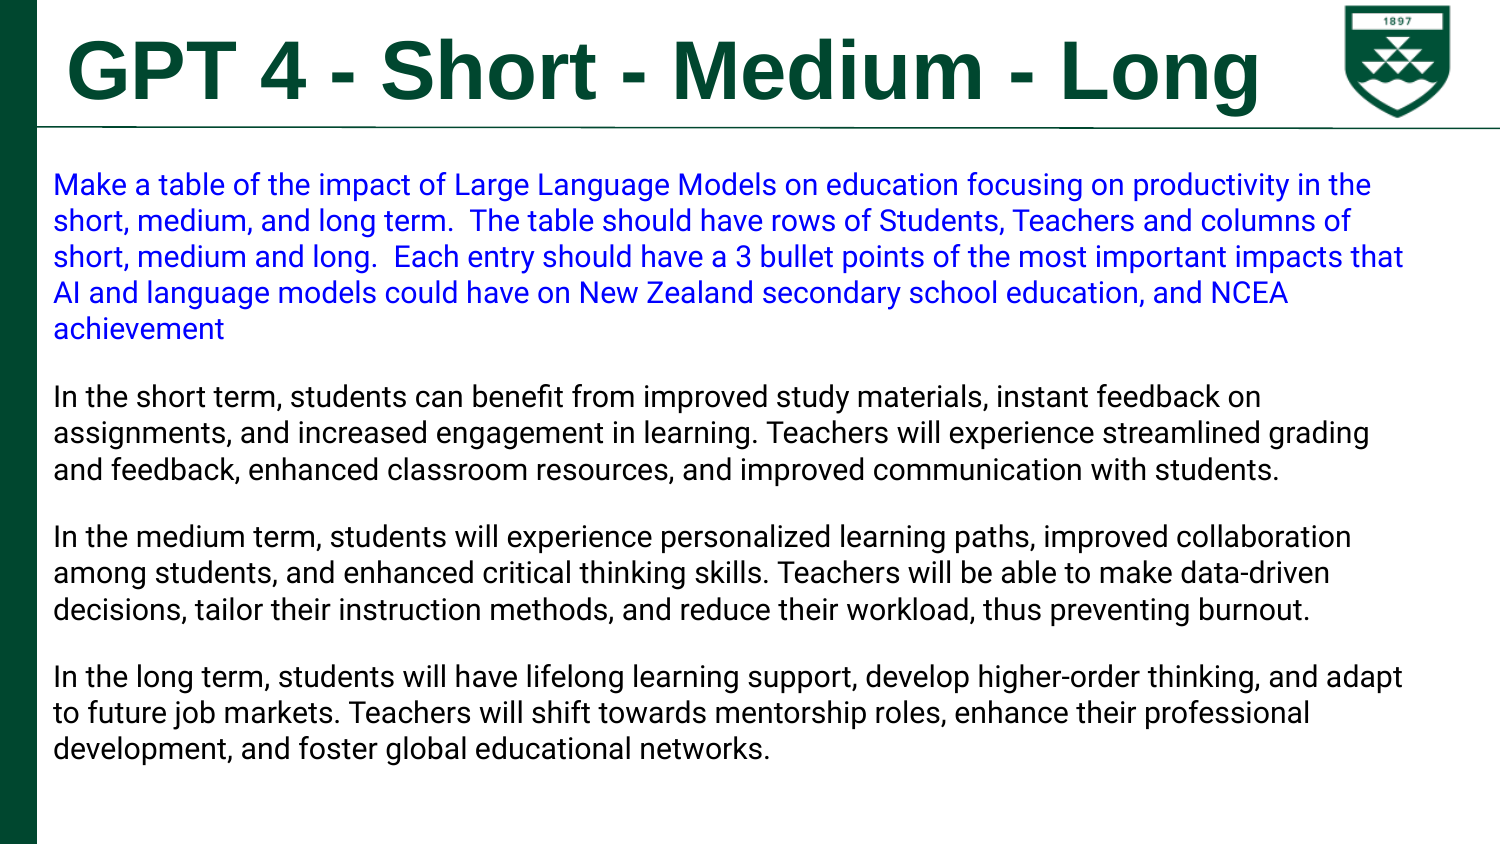

# GPT 4 - Short - Medium - Long
Make a table of the impact of Large Language Models on education focusing on productivity in the short, medium, and long term.  The table should have rows of Students, Teachers and columns of short, medium and long.  Each entry should have a 3 bullet points of the most important impacts that AI and language models could have on New Zealand secondary school education, and NCEA achievement
In the short term, students can benefit from improved study materials, instant feedback on assignments, and increased engagement in learning. Teachers will experience streamlined grading and feedback, enhanced classroom resources, and improved communication with students.
In the medium term, students will experience personalized learning paths, improved collaboration among students, and enhanced critical thinking skills. Teachers will be able to make data-driven decisions, tailor their instruction methods, and reduce their workload, thus preventing burnout.
In the long term, students will have lifelong learning support, develop higher-order thinking, and adapt to future job markets. Teachers will shift towards mentorship roles, enhance their professional development, and foster global educational networks.